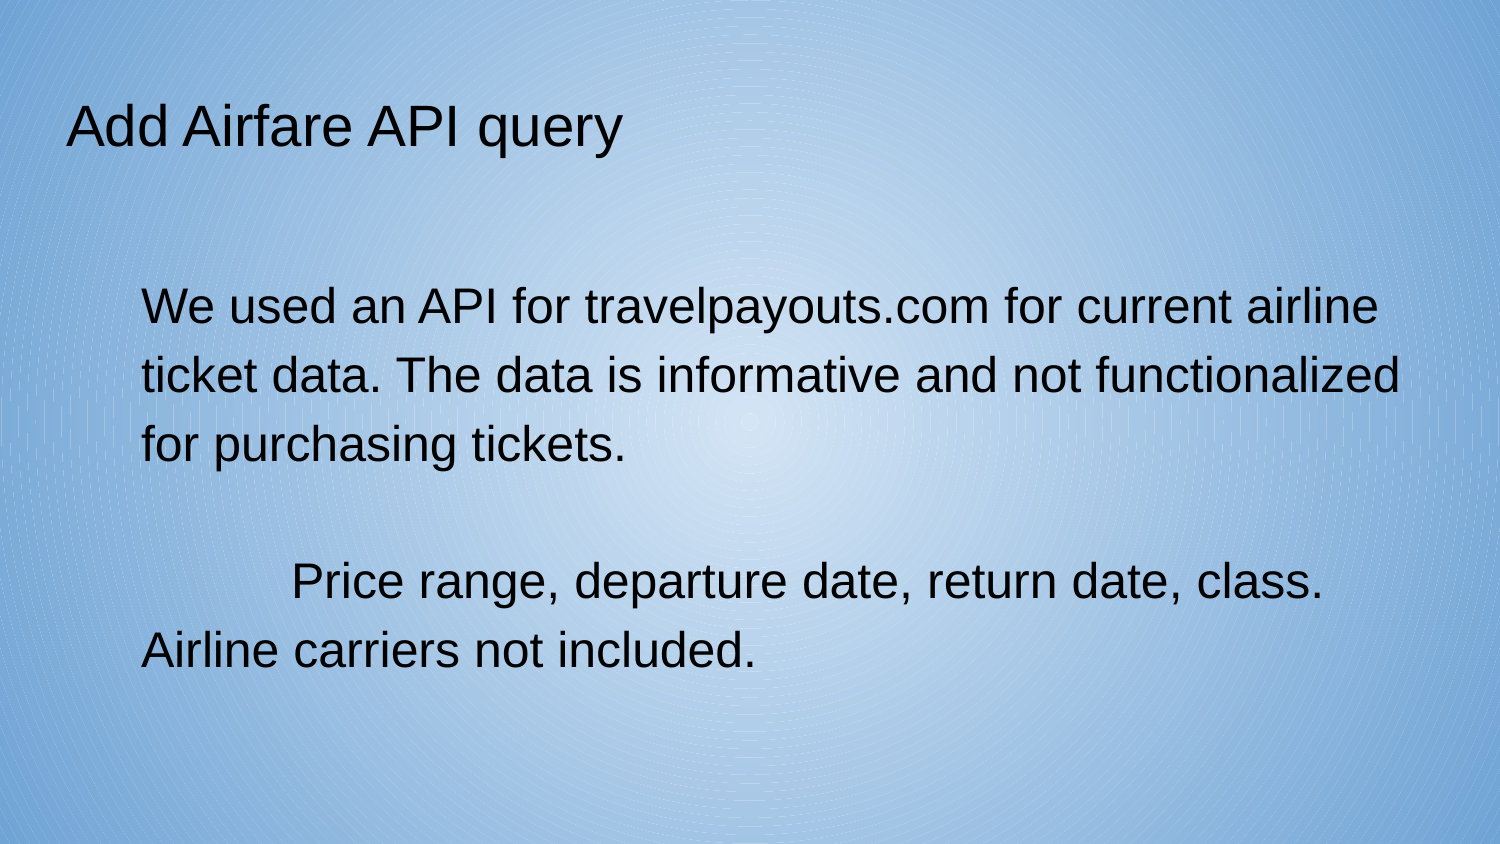

# Add Airfare API query

We used an API for travelpayouts.com for current airline ticket data. The data is informative and not functionalized for purchasing tickets.

	Price range, departure date, return date, class. Airline carriers not included.